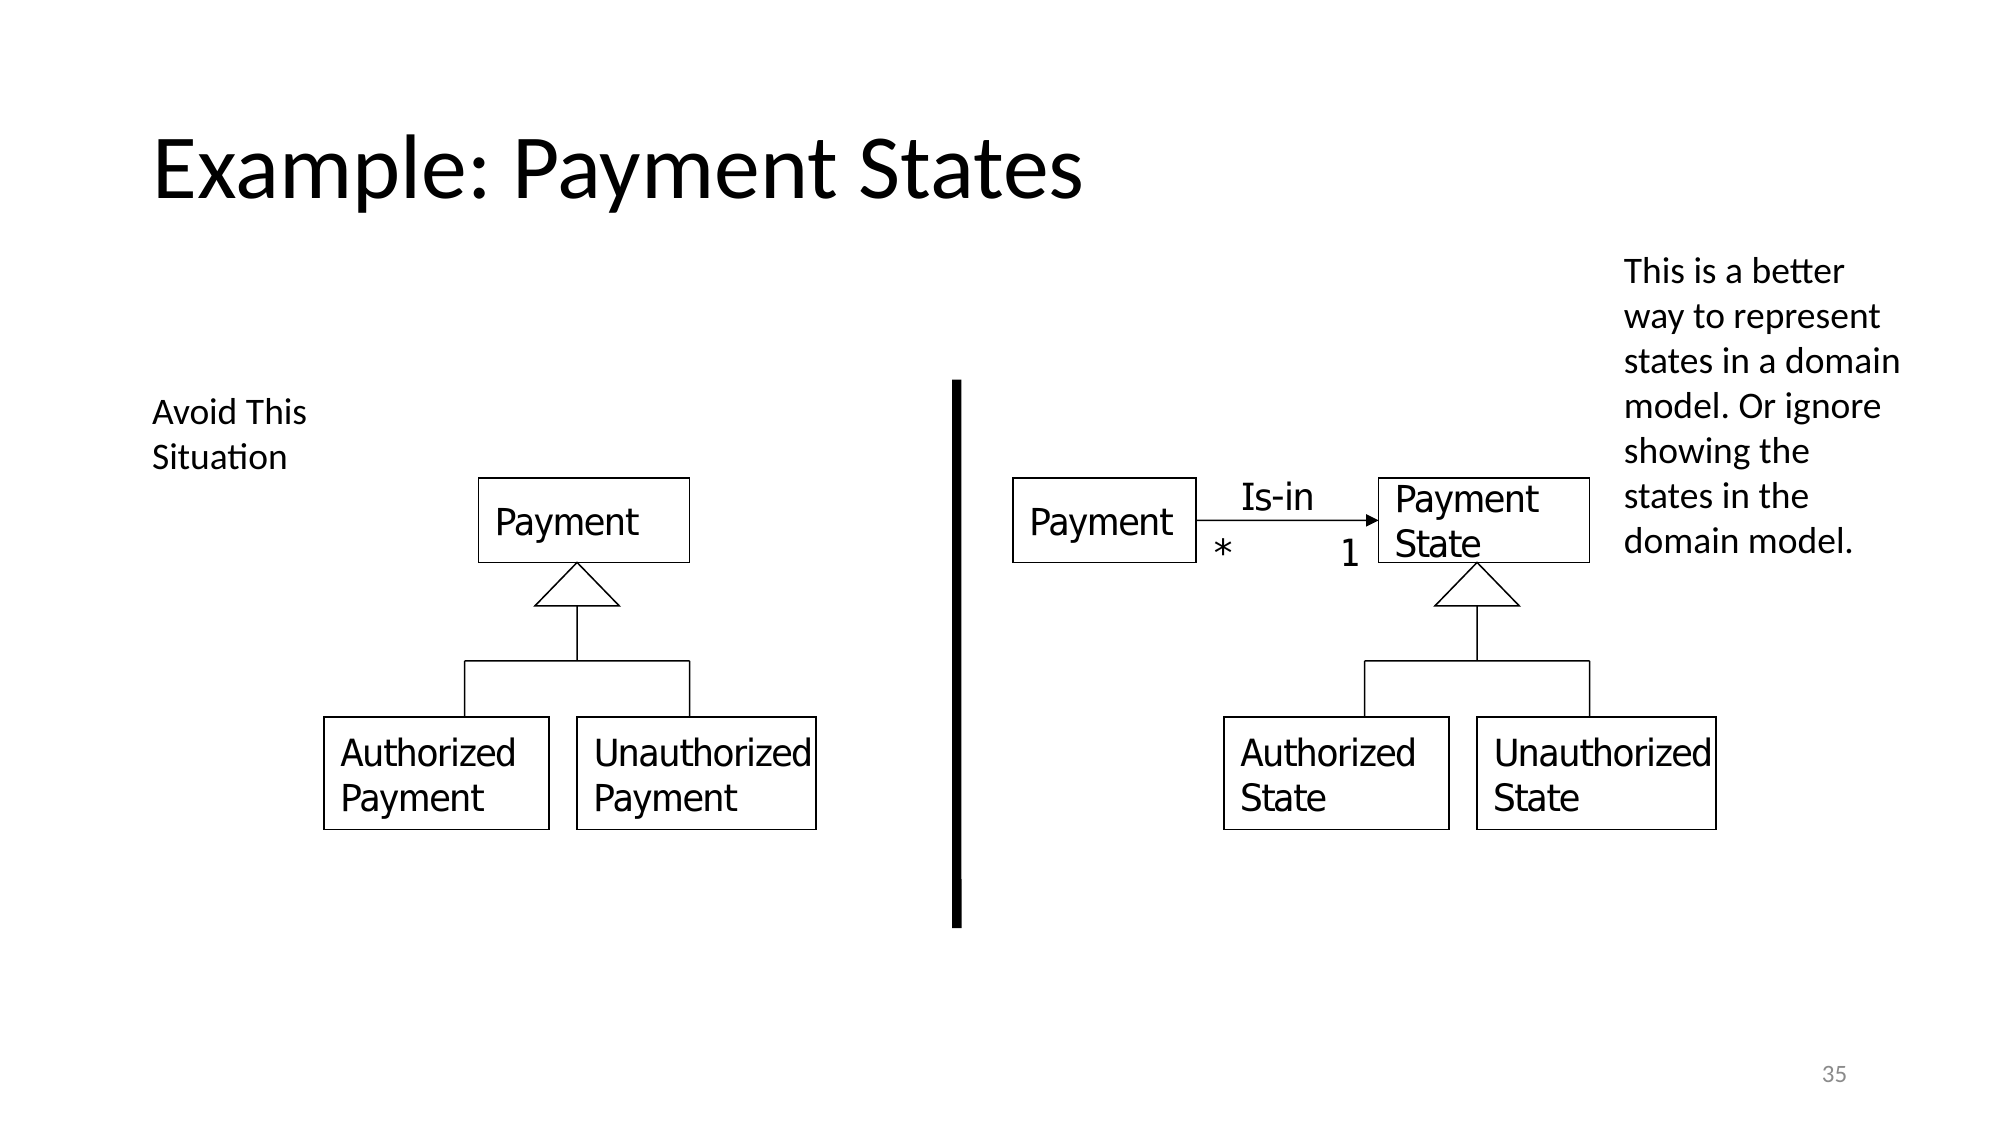

# Example: Payment States
This is a better way to represent states in a domain model. Or ignore showing the states in the domain model.
Avoid This Situation

Is-in
Payment
Payment
Payment
State

*
1

Authorized
Payment
Unauthorized
Payment
Authorized
State
Unauthorized
State
35